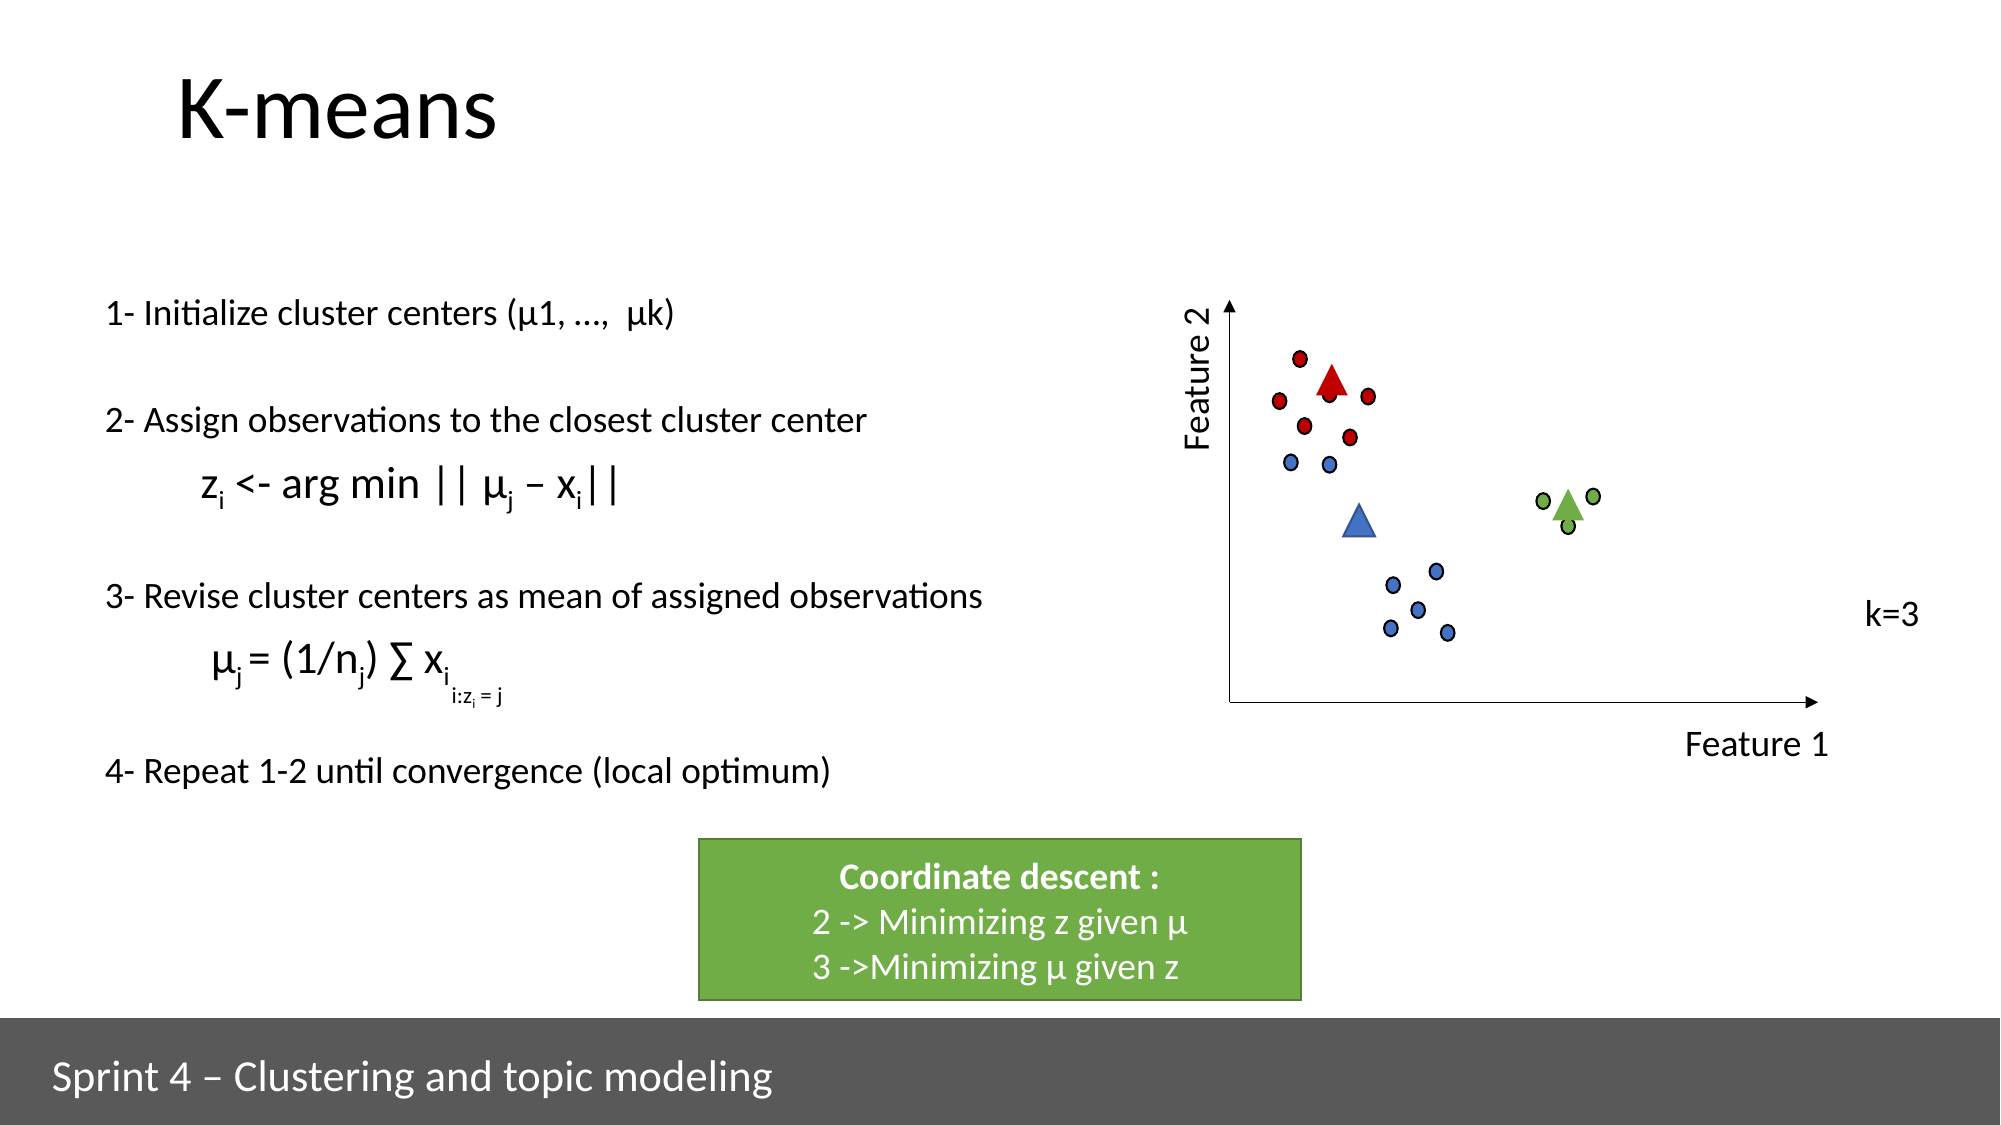

# K-means

1- Initialize cluster centers (μ1, …,  μk)

2- Assign observations to the closest cluster center
	zi <- arg min || μj – xi||

3- Revise cluster centers as mean of assigned observations
	 μj = (1/nj) ∑ xi

4- Repeat 1-2 until convergence (local optimum)

Feature 2

k=3

i:zi = j
Feature 1
Coordinate descent :
2 -> Minimizing z given μ
3 ->Minimizing μ given z

Sprint 4 – Clustering and topic modeling